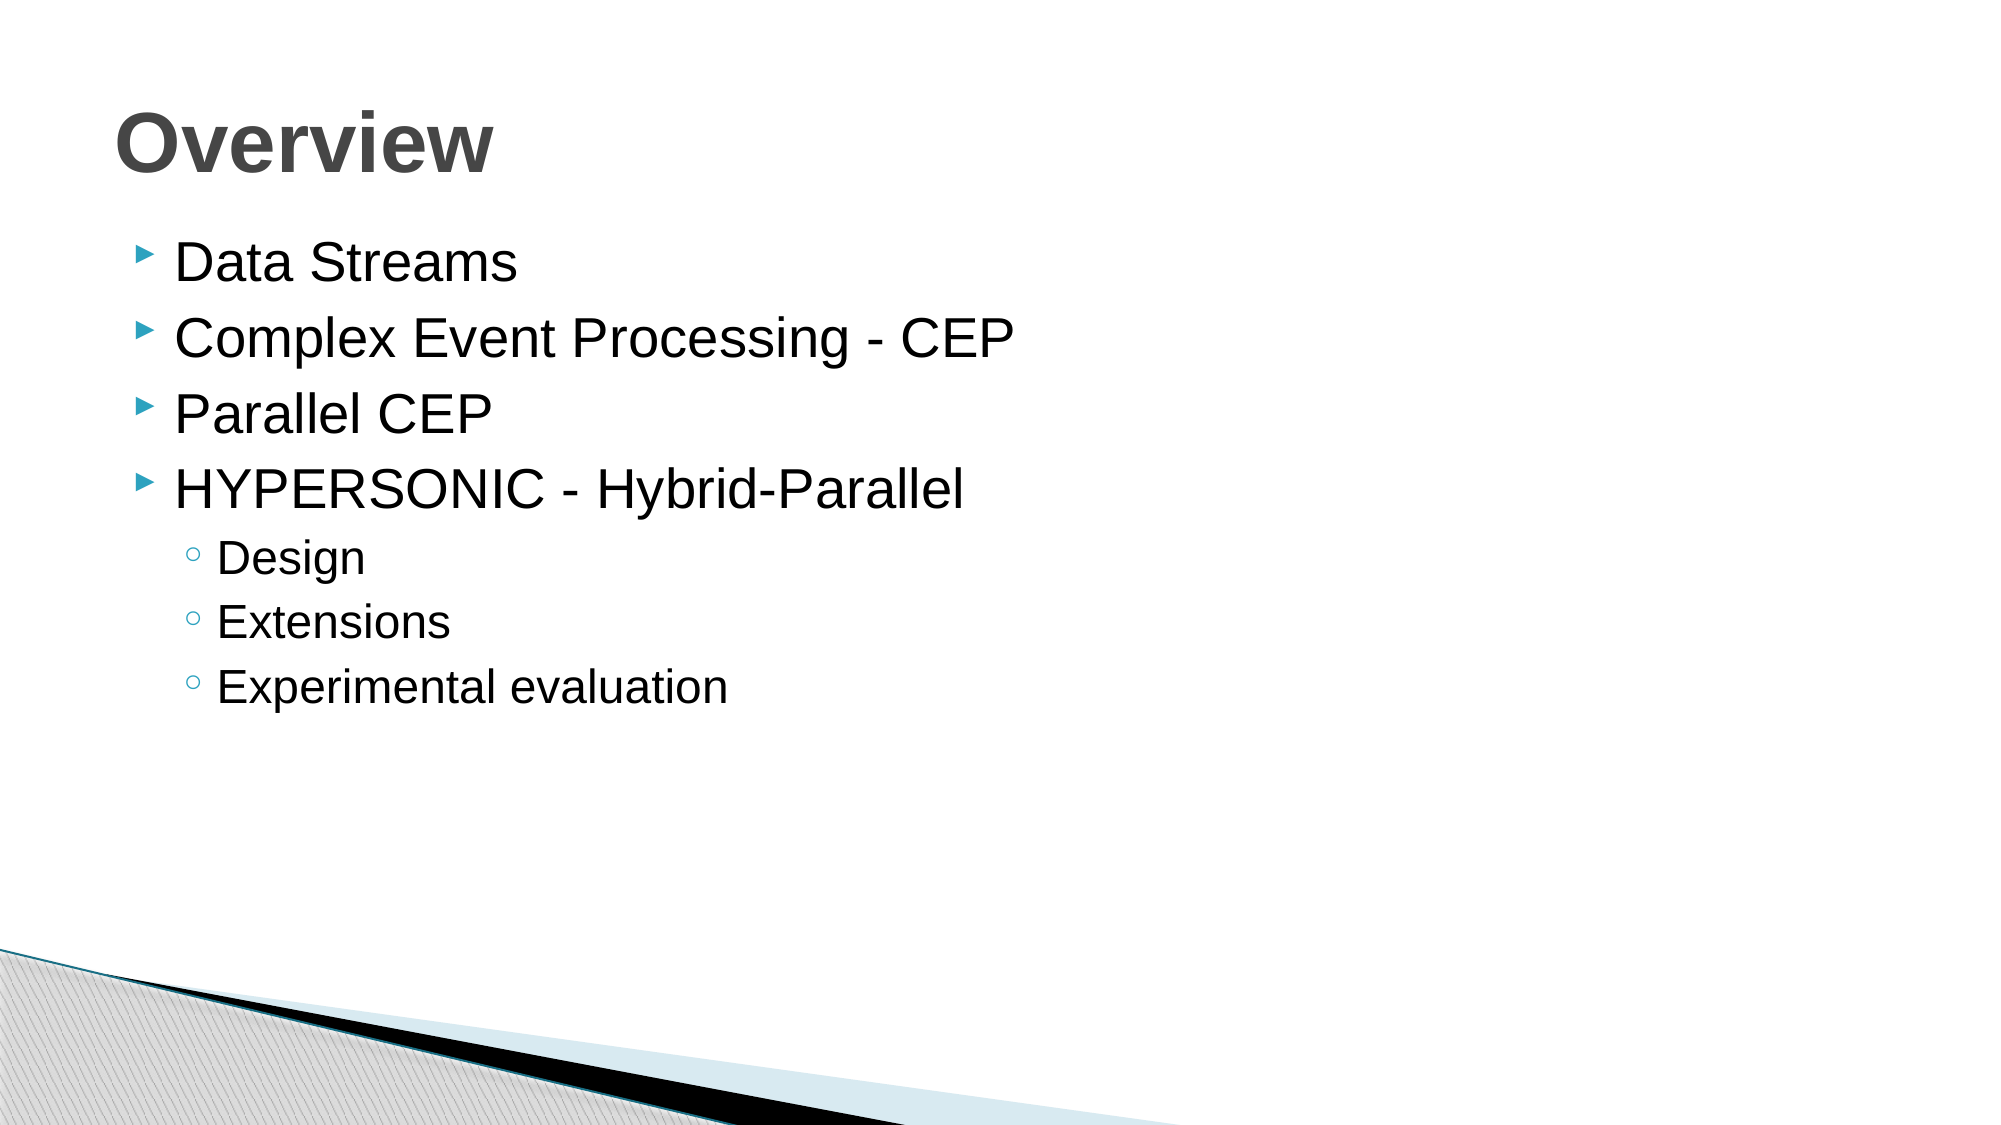

# Overview
Data Streams
Complex Event Processing - CEP
Parallel CEP
HYPERSONIC - Hybrid-Parallel
Design
Extensions
Experimental evaluation